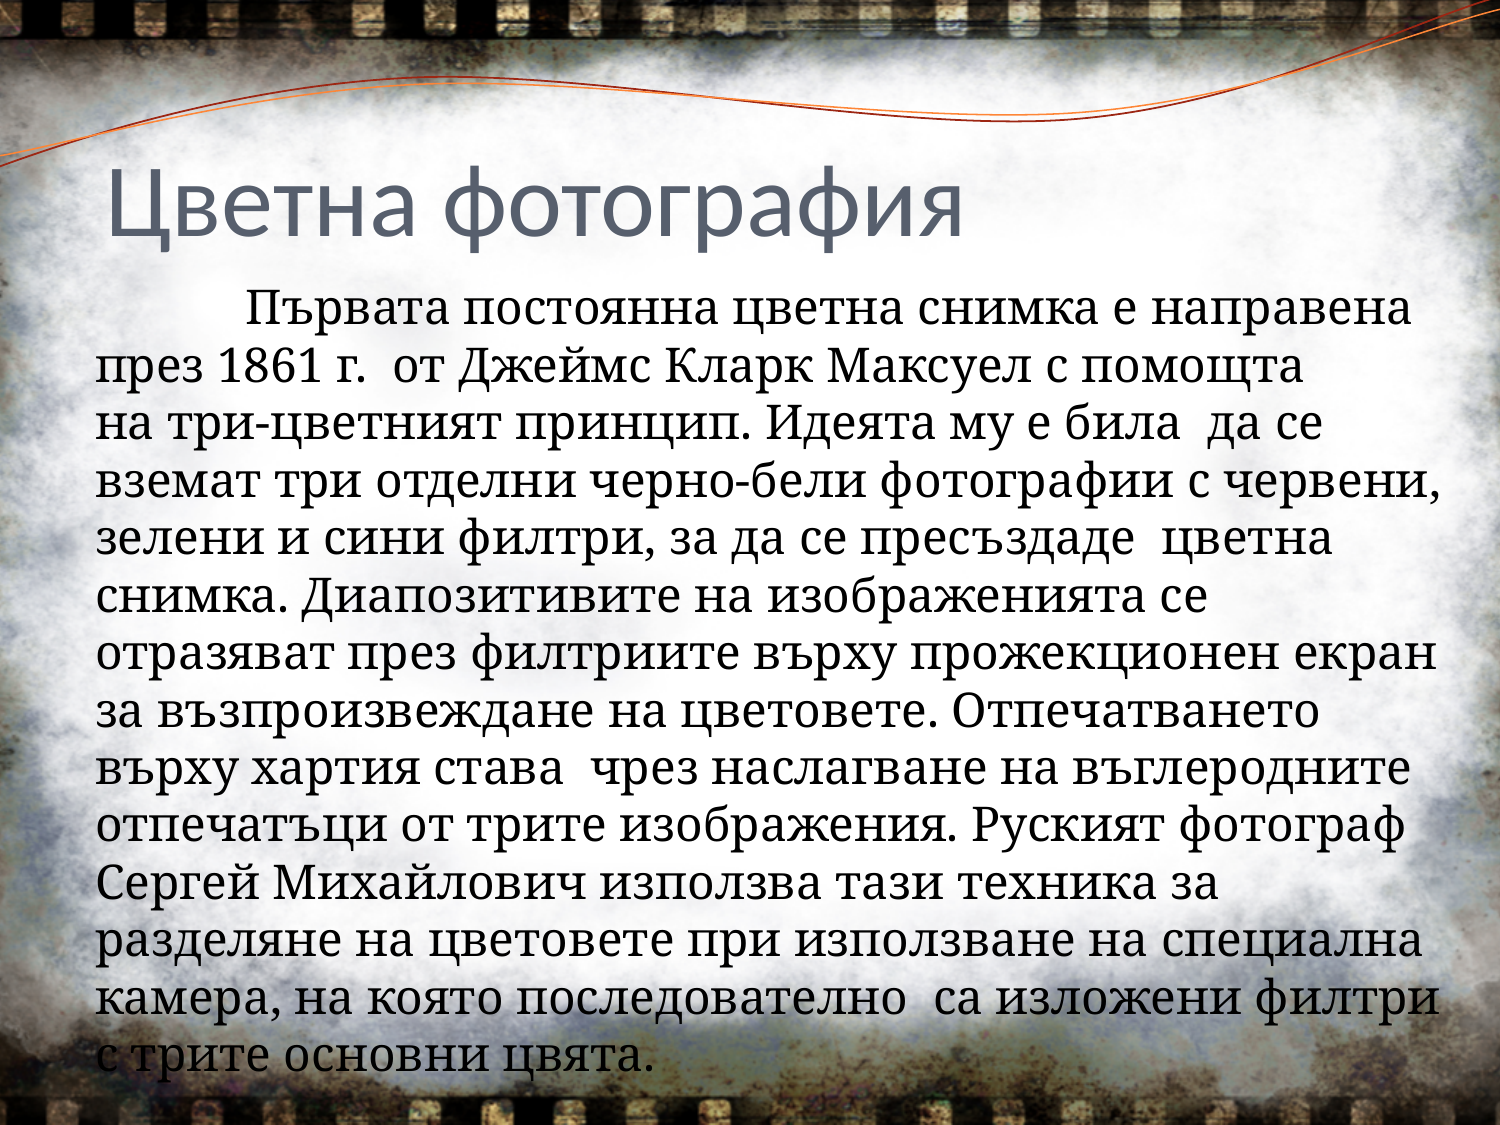

# Цветна фотография
		Първата постоянна цветна снимка е направена през 1861 г.  от Джеймс Кларк Максуел с помощта на три-цветният принцип. Идеята му е била  да се вземат три отделни черно-бели фотографии с червени, зелени и сини филтри, за да се пресъздаде  цветна снимка. Диапозитивите на изображенията се  отразяват през филтриите върху прожекционен екран за възпроизвеждане на цветовете. Отпечатването върху хартия става  чрез наслагване на въглеродните отпечатъци от трите изображения. Руският фотограф Сергей Михайлович използва тази техника за разделяне на цветовете при използване на специална камера, на която последователно  са изложени филтри с трите основни цвята.